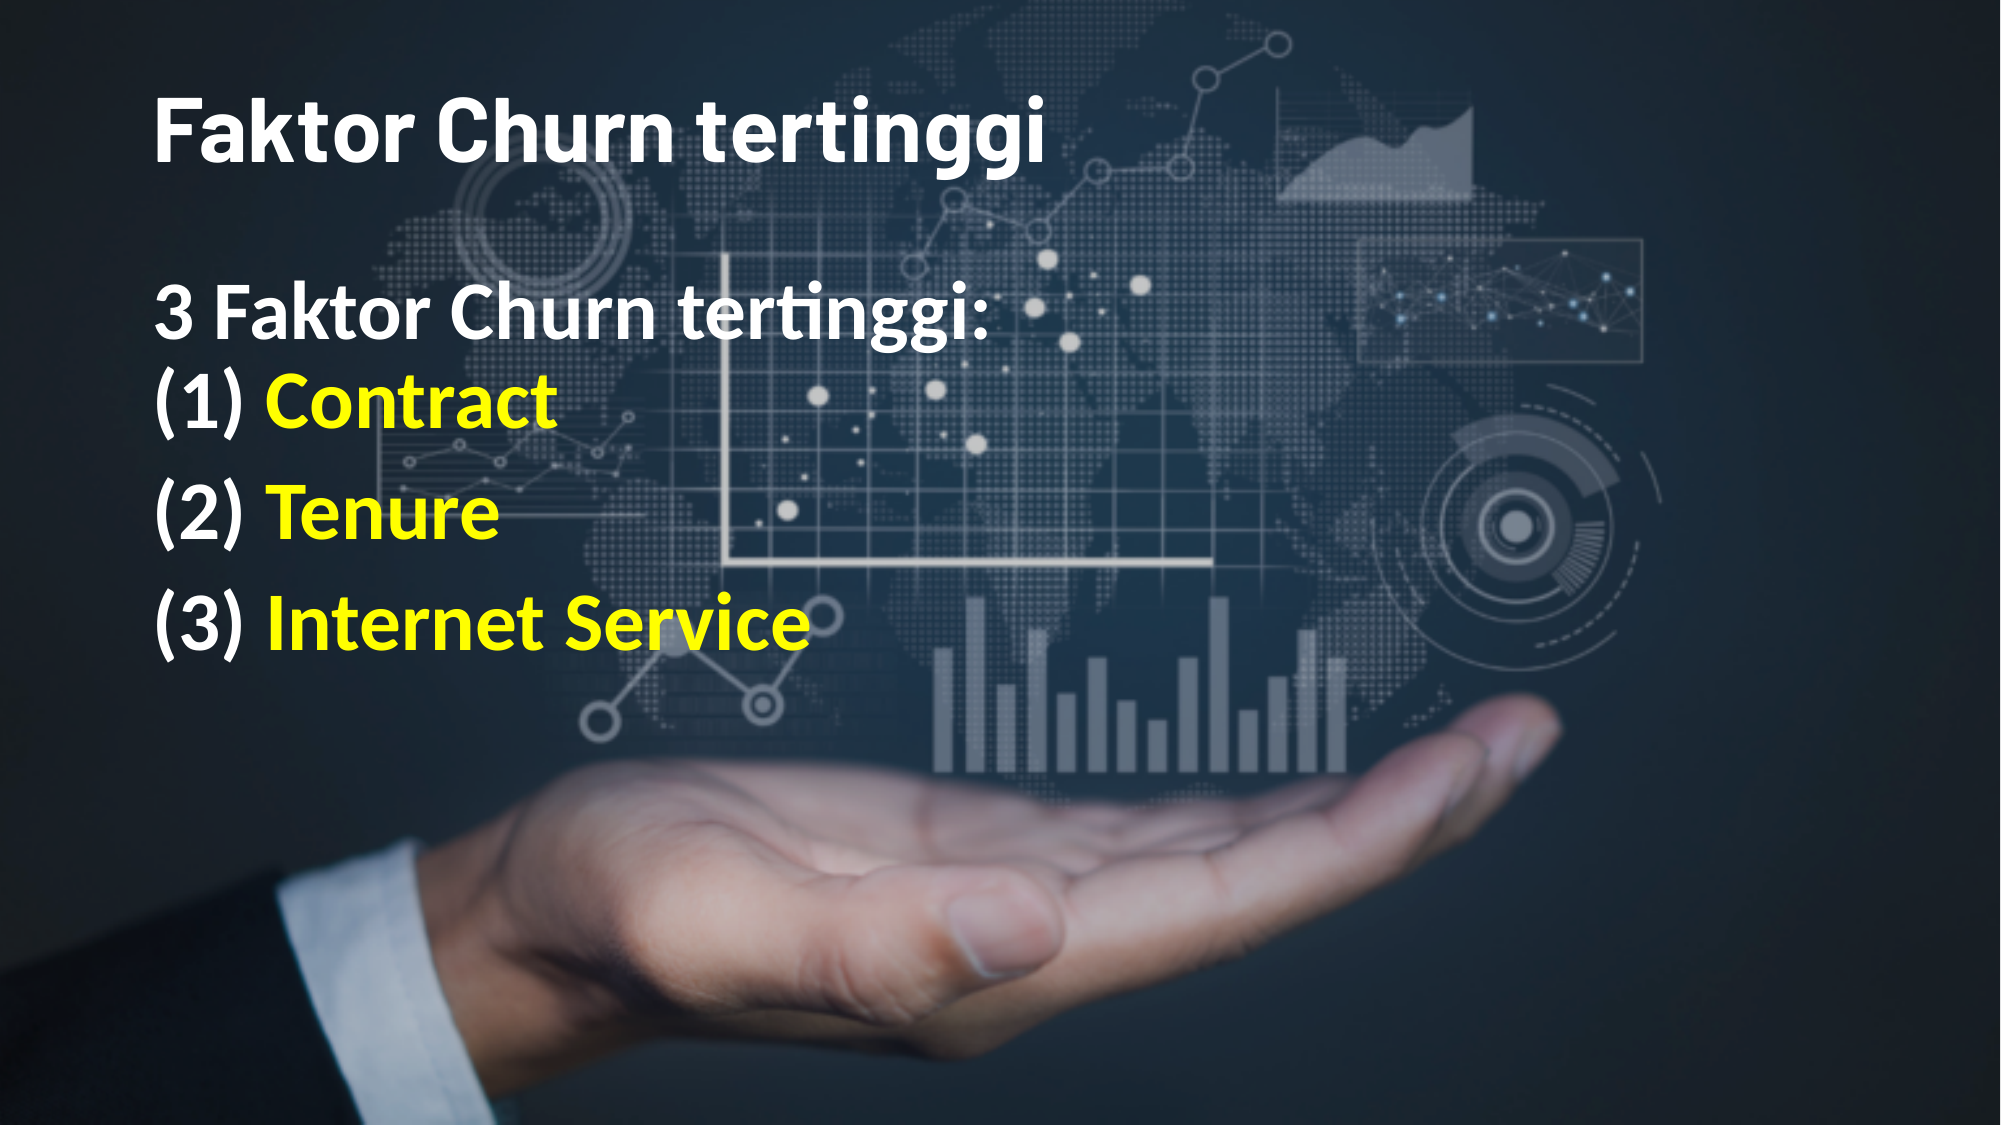

# Faktor Churn tertinggi
3 Faktor Churn tertinggi:
(1) Contract
(2) Tenure
(3) Internet Service